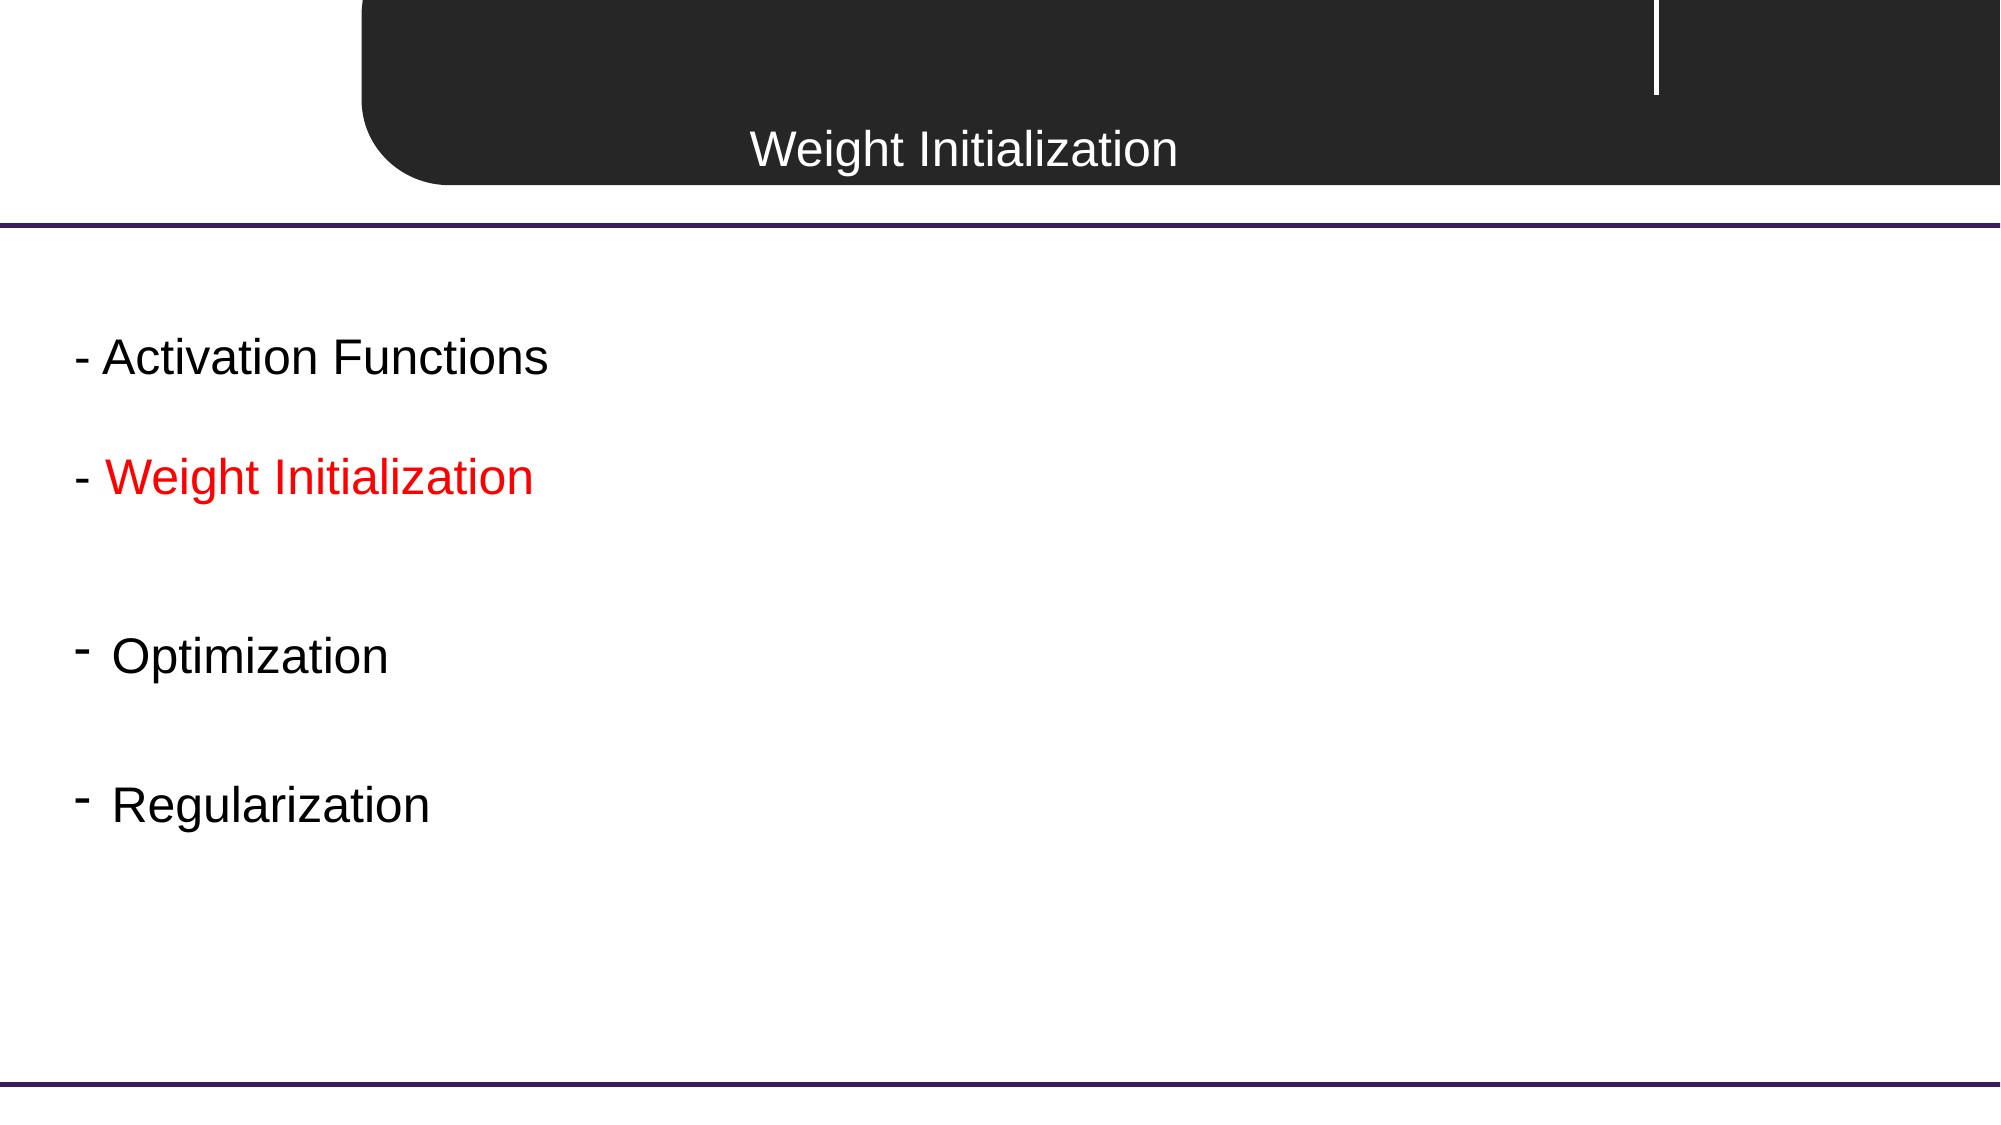

Unit  03 ㅣ Weight Initialization
- Activation Functions

- Weight Initialization

Optimization

Regularization